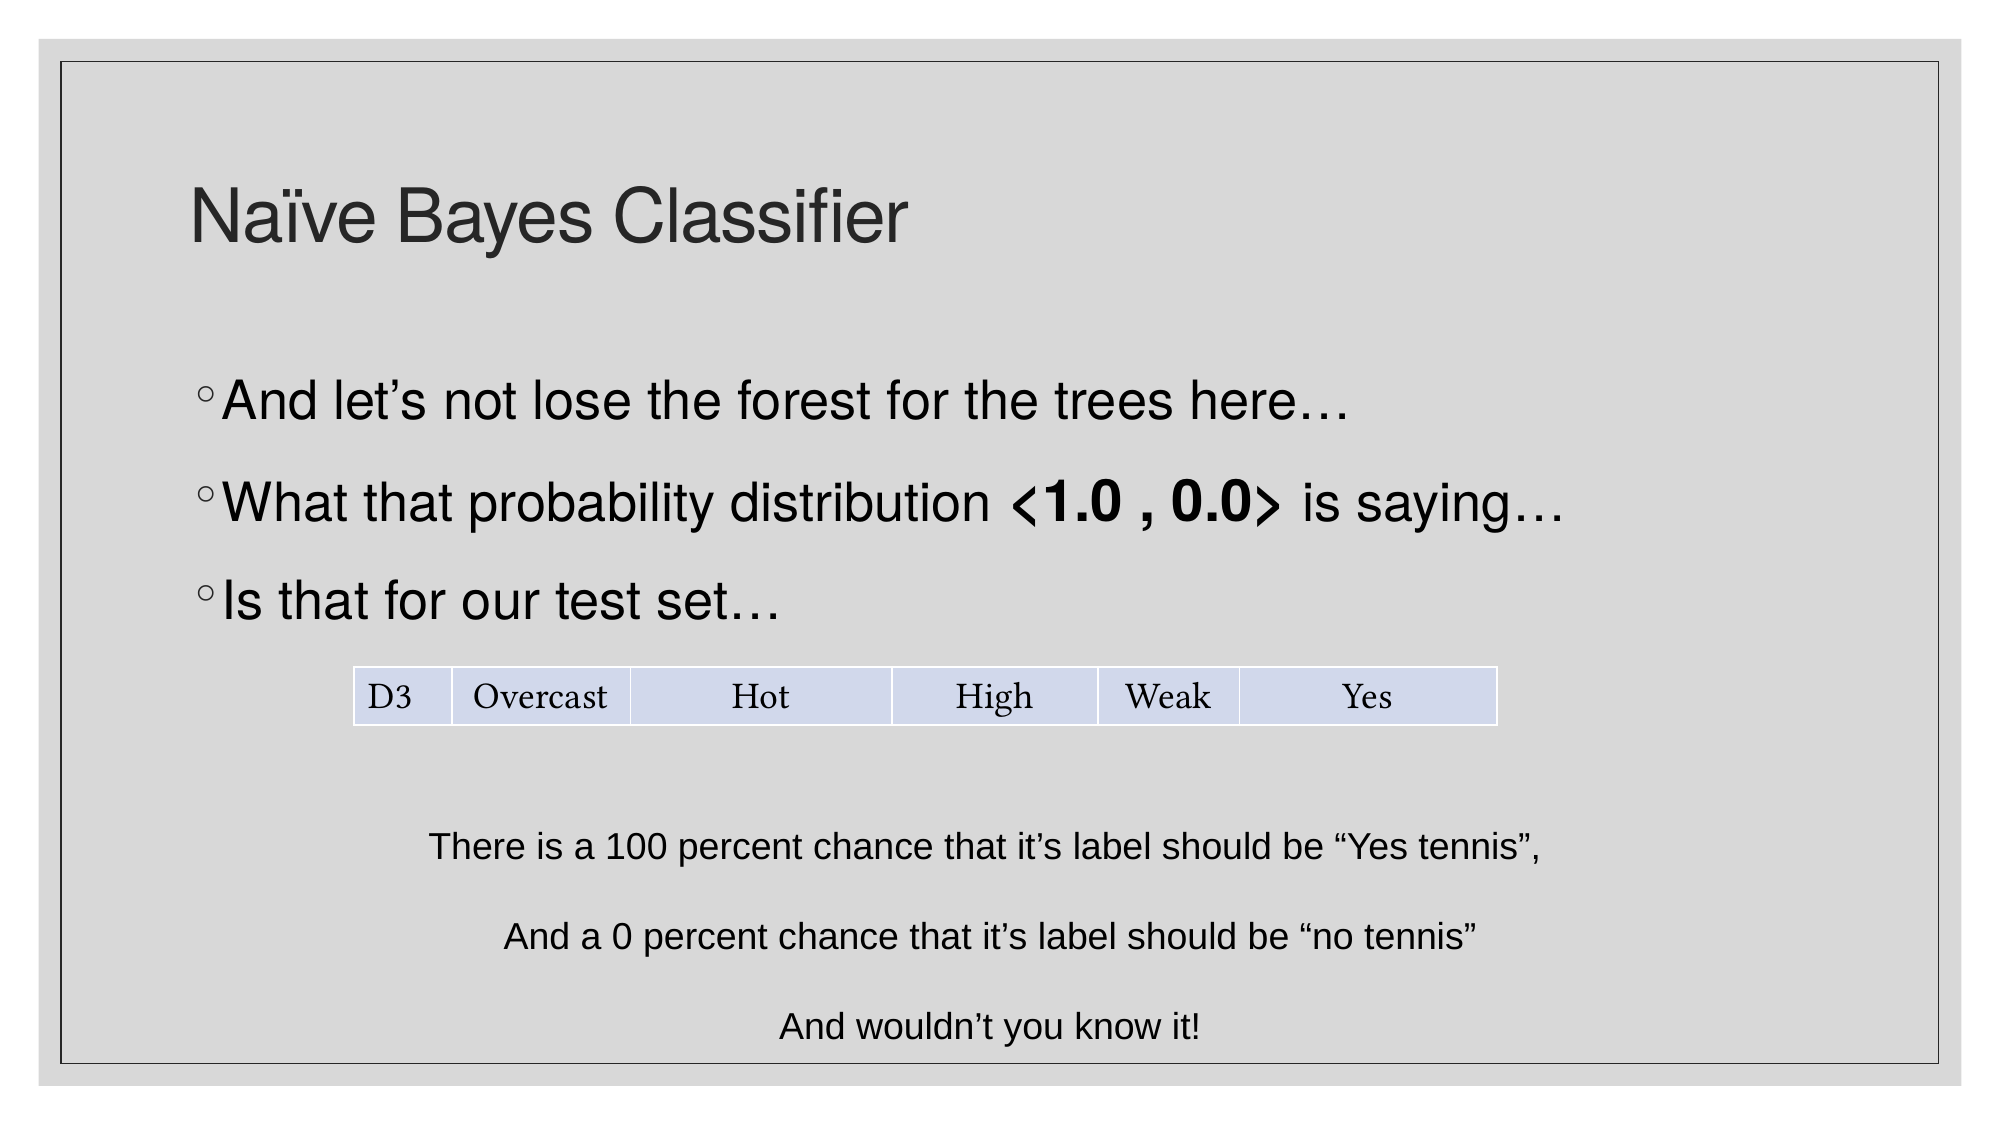

# Naïve Bayes Classifier
And let’s not lose the forest for the trees here…
What that probability distribution <1.0 , 0.0> is saying…
Is that for our test set…

| D3 | Overcast | Hot | High | Weak | Yes |
| --- | --- | --- | --- | --- | --- |
There is a 100 percent chance that it’s label should be “Yes tennis”,

And a 0 percent chance that it’s label should be “no tennis”

And wouldn’t you know it!